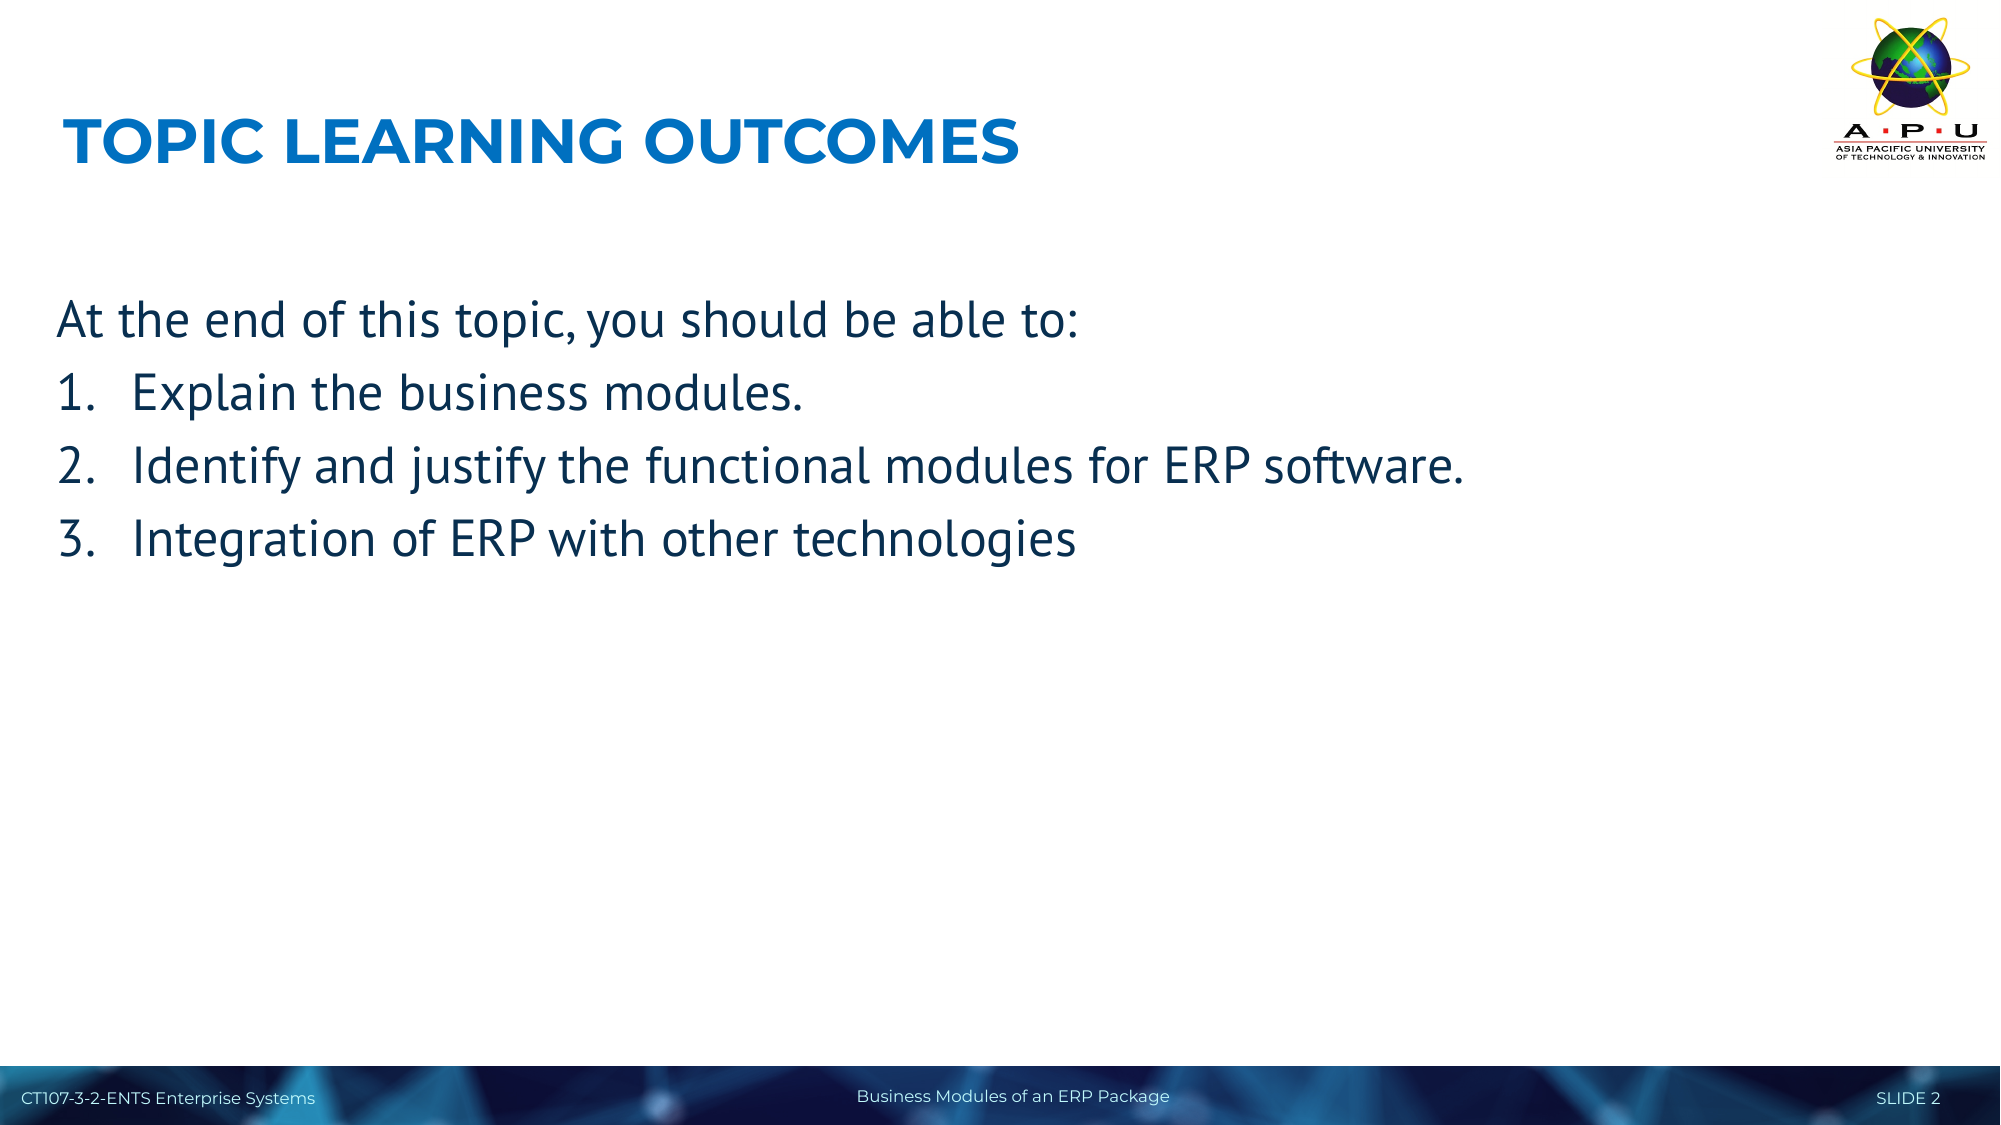

# TOPIC LEARNING OUTCOMES
At the end of this topic, you should be able to:
Explain the business modules.
Identify and justify the functional modules for ERP software.
Integration of ERP with other technologies